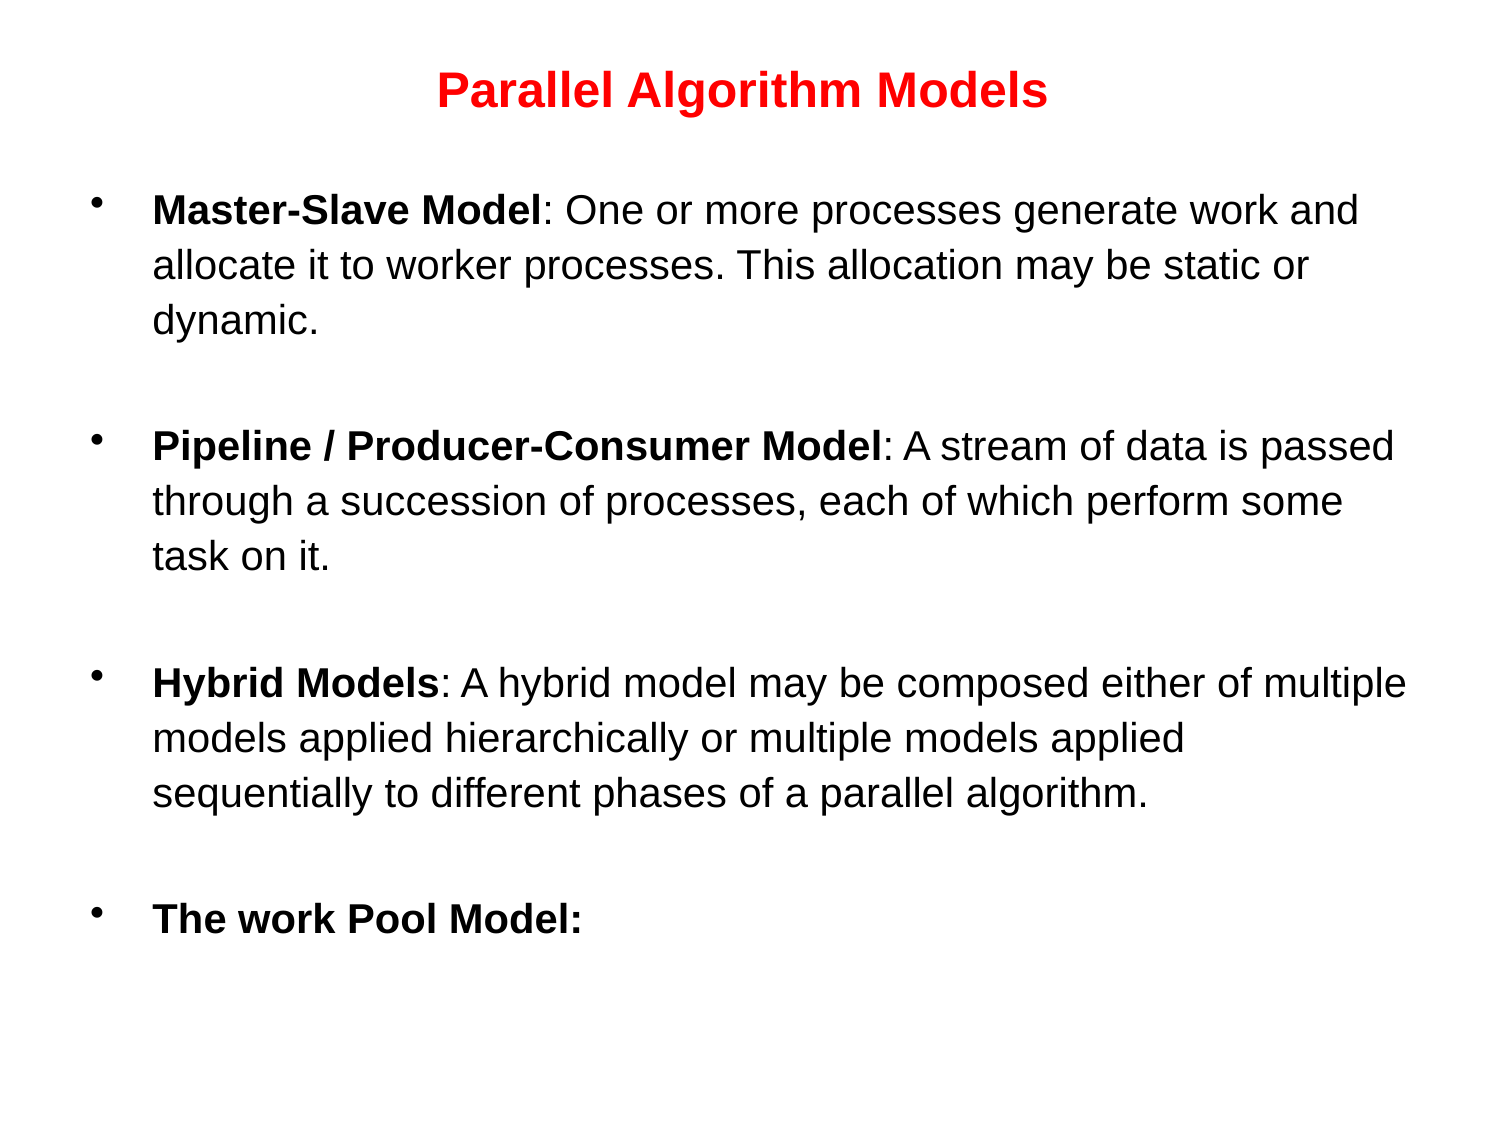

# Parallel Algorithm Models
Master-Slave Model: One or more processes generate work and allocate it to worker processes. This allocation may be static or dynamic.

Pipeline / Producer-Consumer Model: A stream of data is passed through a succession of processes, each of which perform some task on it.

Hybrid Models: A hybrid model may be composed either of multiple models applied hierarchically or multiple models applied sequentially to different phases of a parallel algorithm.

The work Pool Model: